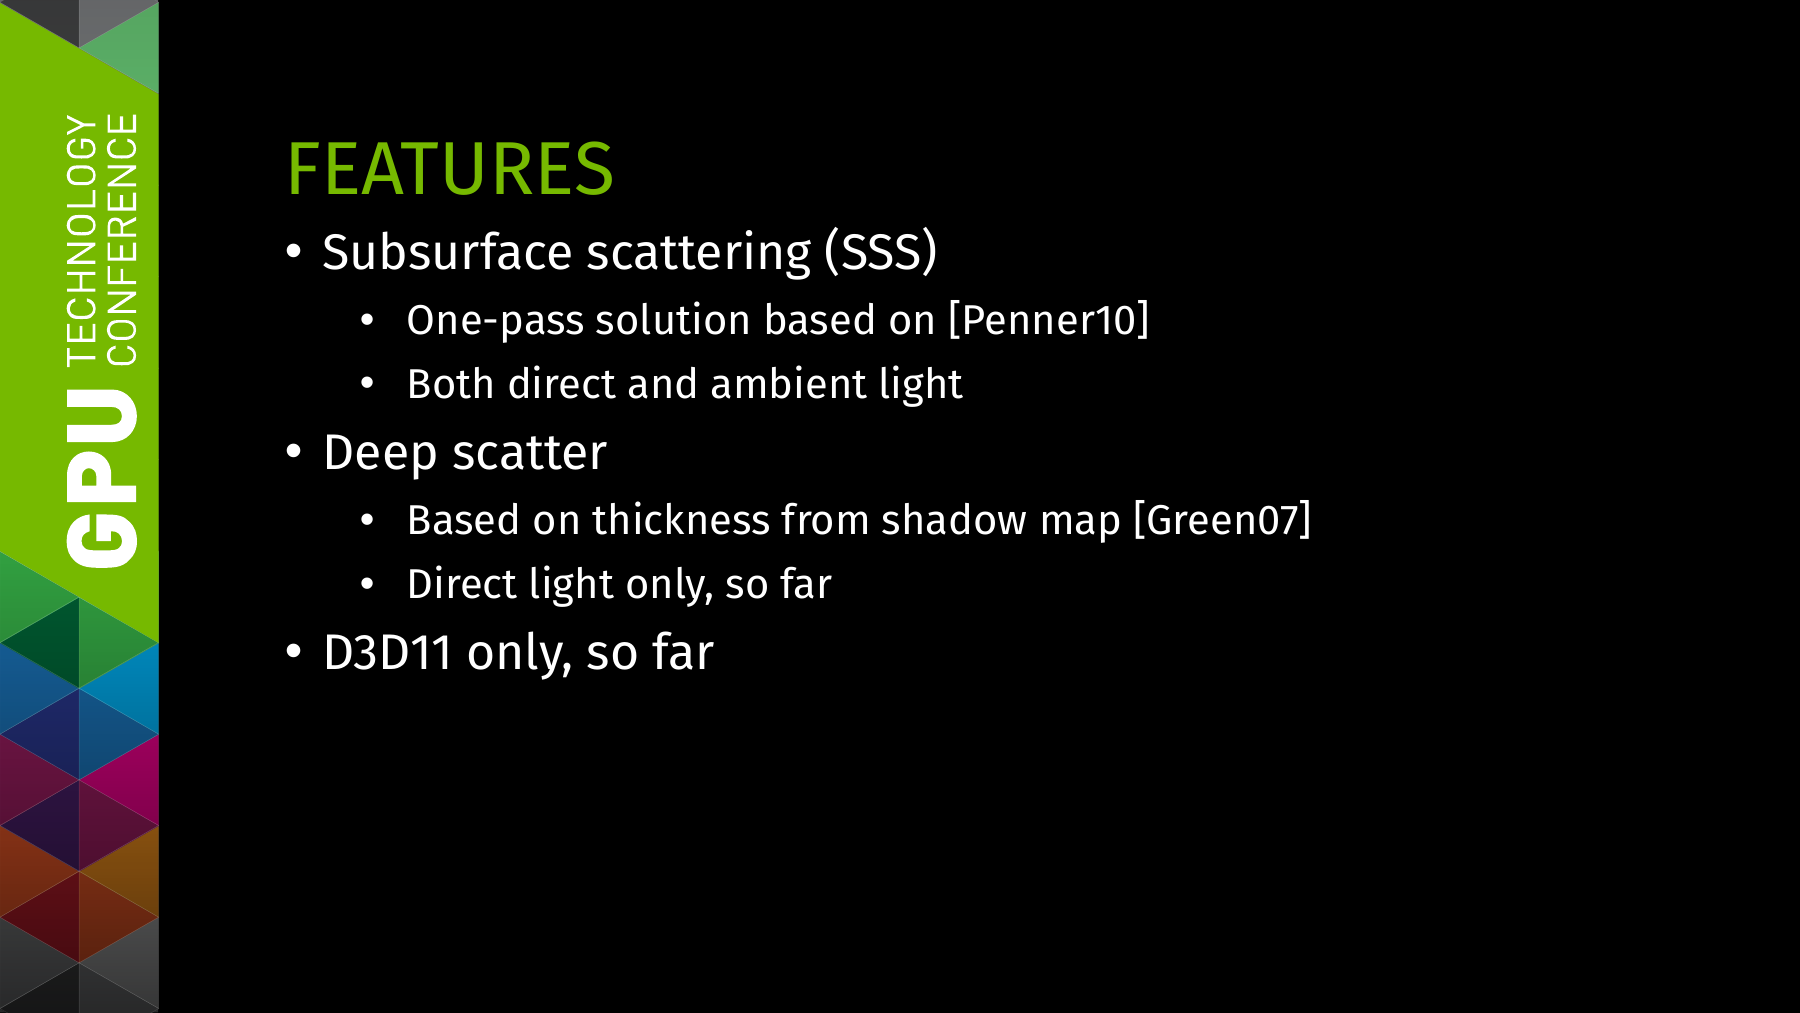

# Features
Subsurface scattering (SSS)
One-pass solution based on [Penner10]
Both direct and ambient light
Deep scatter
Based on thickness from shadow map [Green07]
Direct light only, so far
D3D11 only, so far